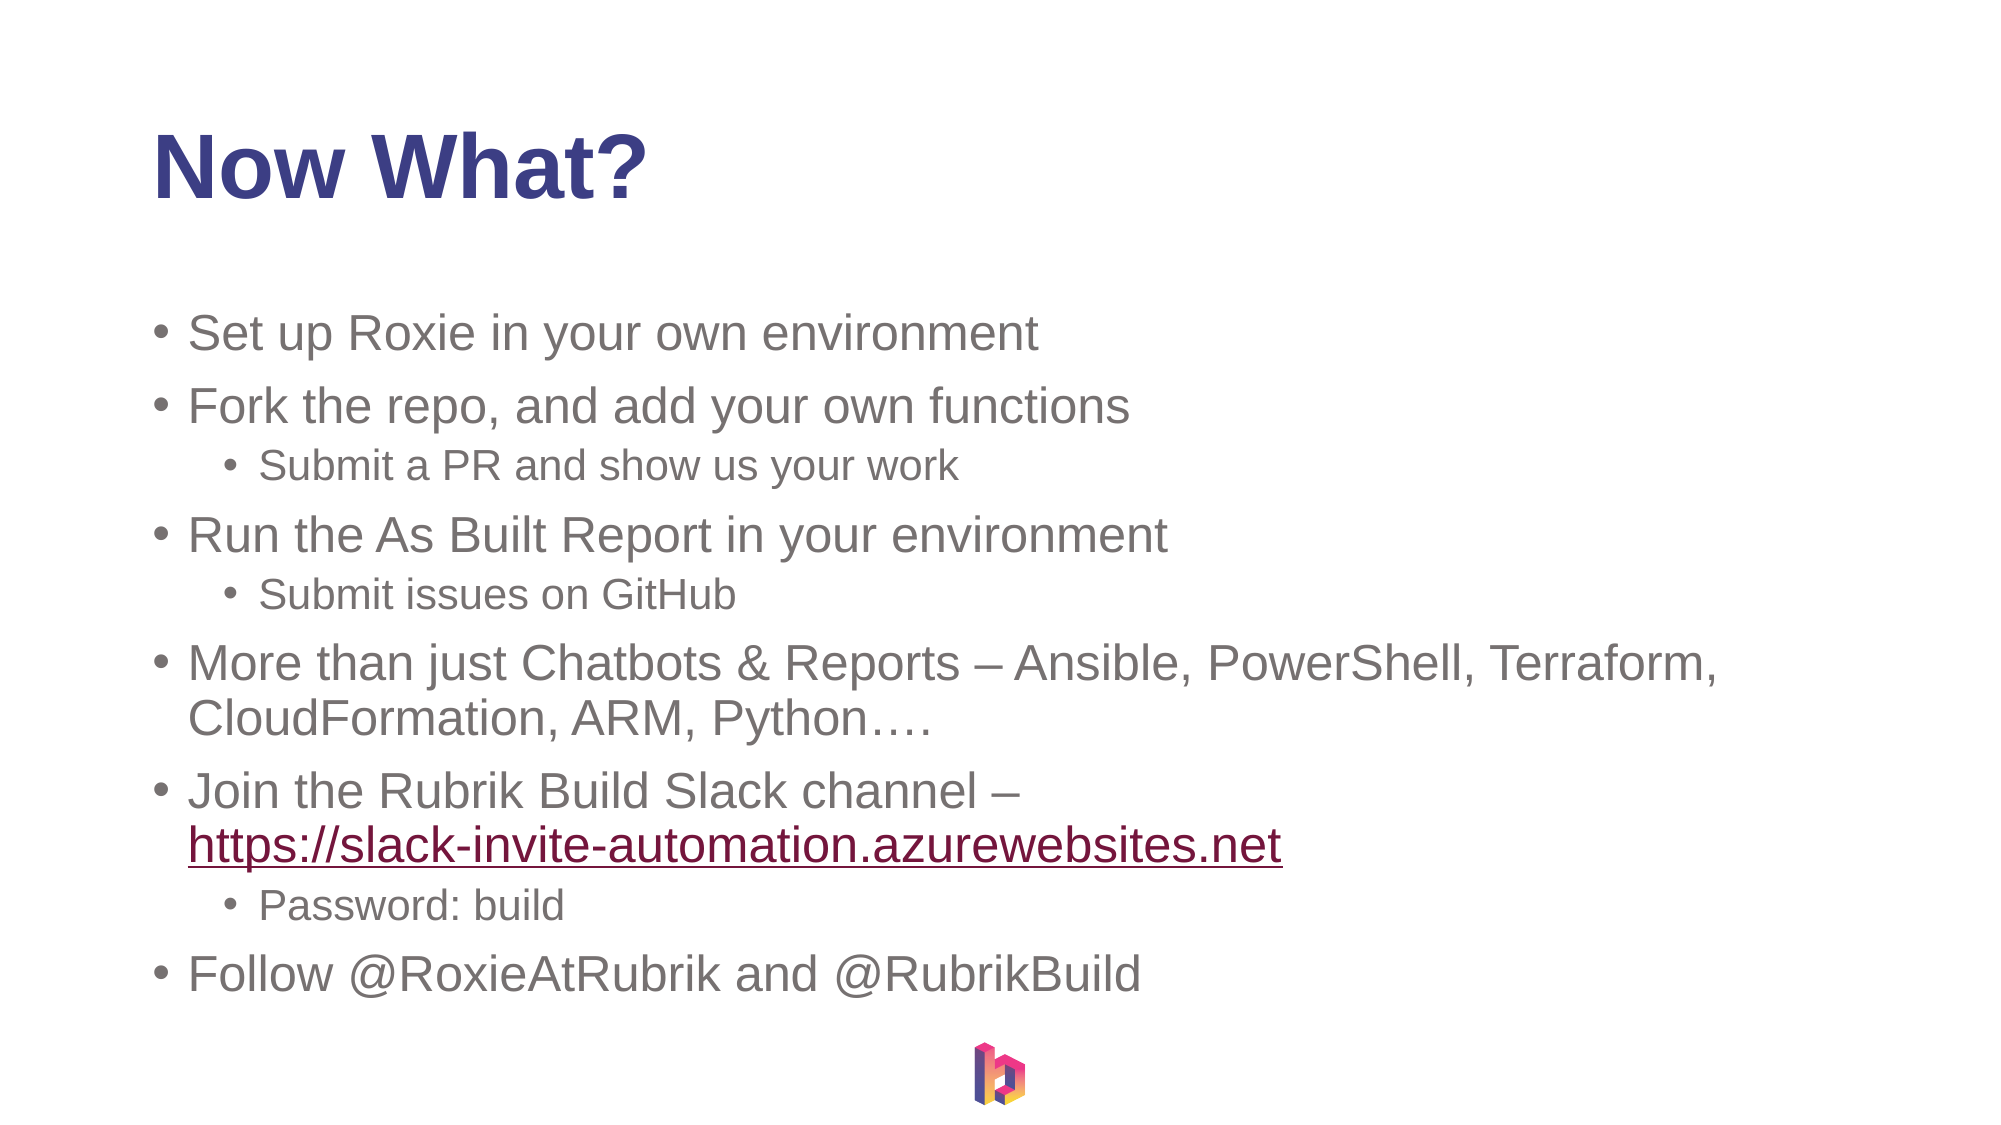

# Now What?
Set up Roxie in your own environment
Fork the repo, and add your own functions
Submit a PR and show us your work
Run the As Built Report in your environment
Submit issues on GitHub
More than just Chatbots & Reports – Ansible, PowerShell, Terraform, CloudFormation, ARM, Python….
Join the Rubrik Build Slack channel – https://slack-invite-automation.azurewebsites.net
Password: build
Follow @RoxieAtRubrik and @RubrikBuild